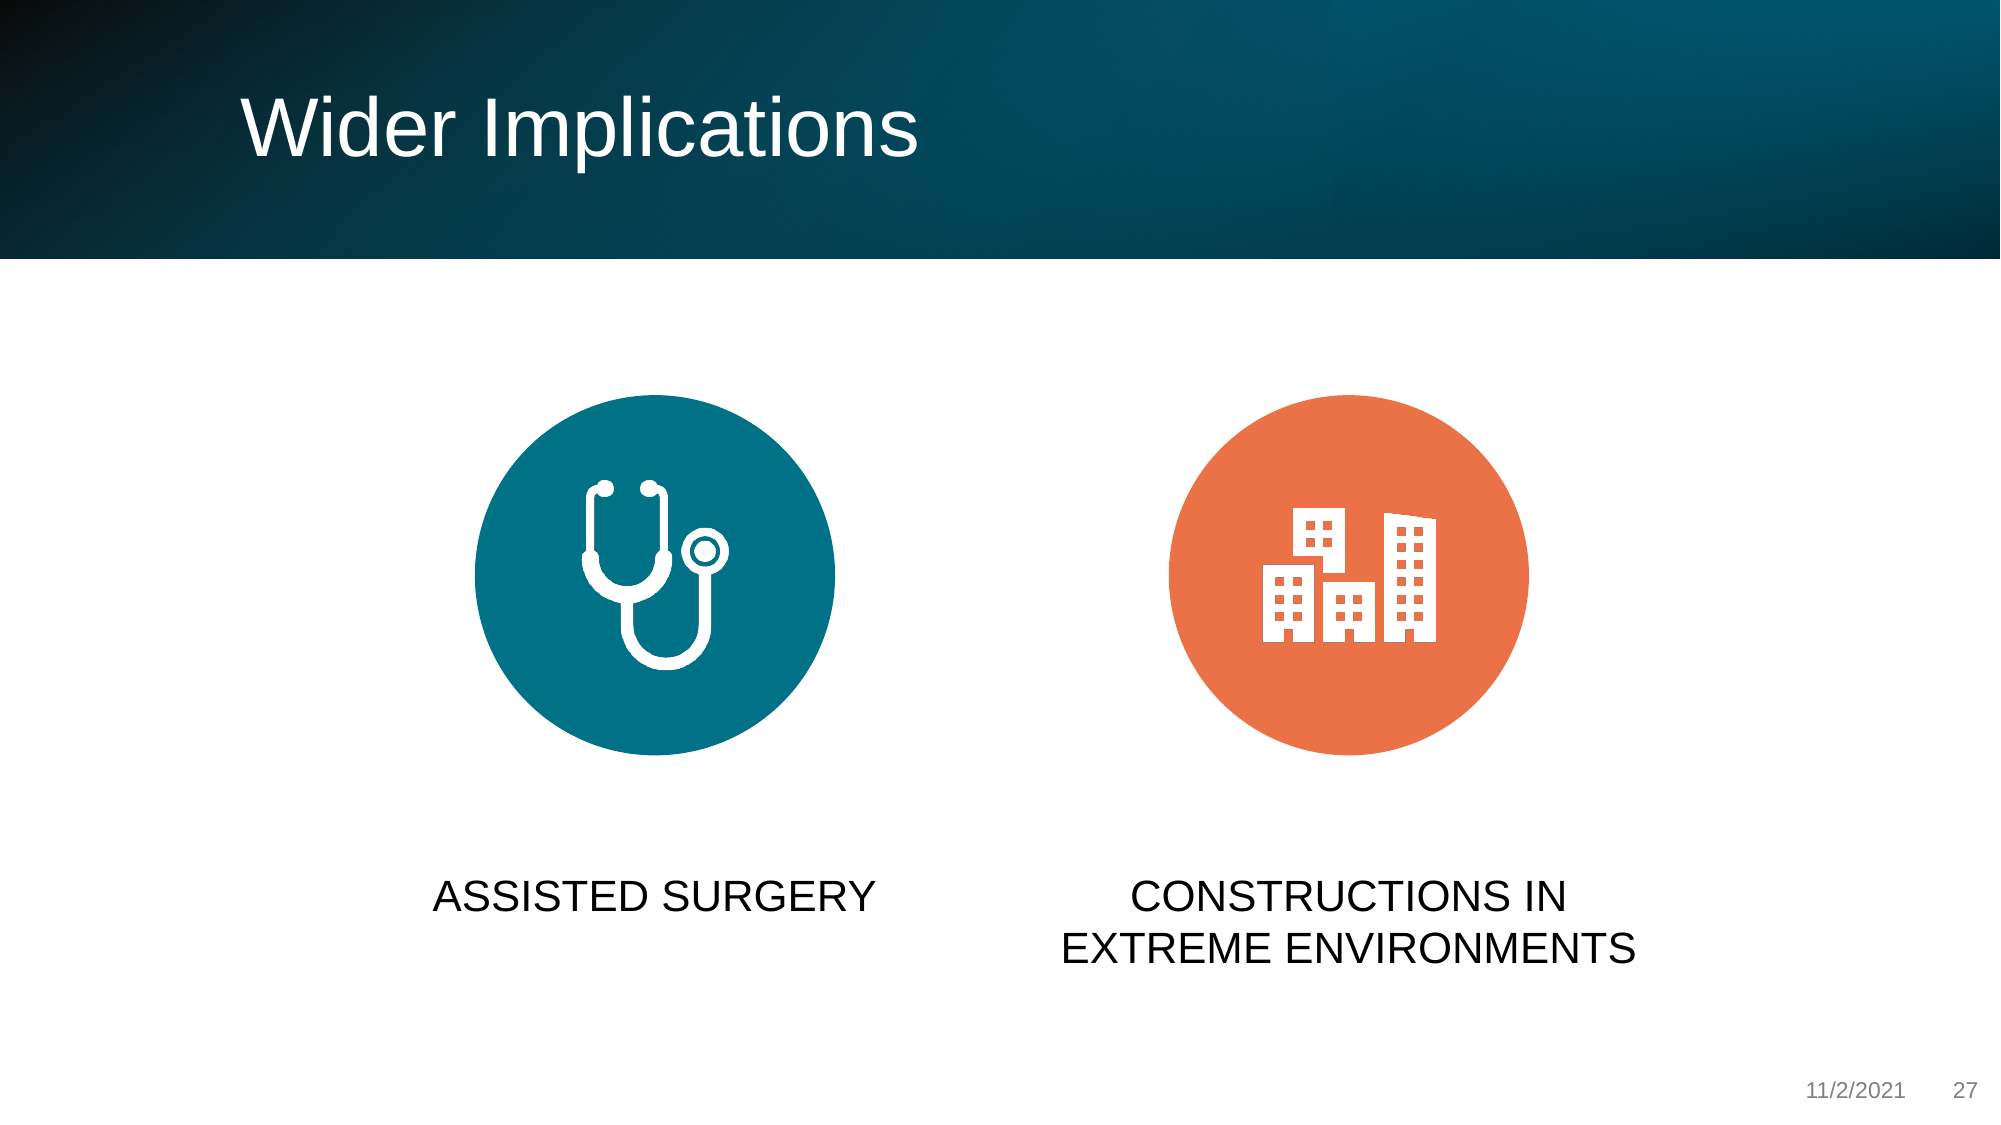

Wider Implications
Assisted Surgery
Constructions in Extreme Environments
11/2/2021
27